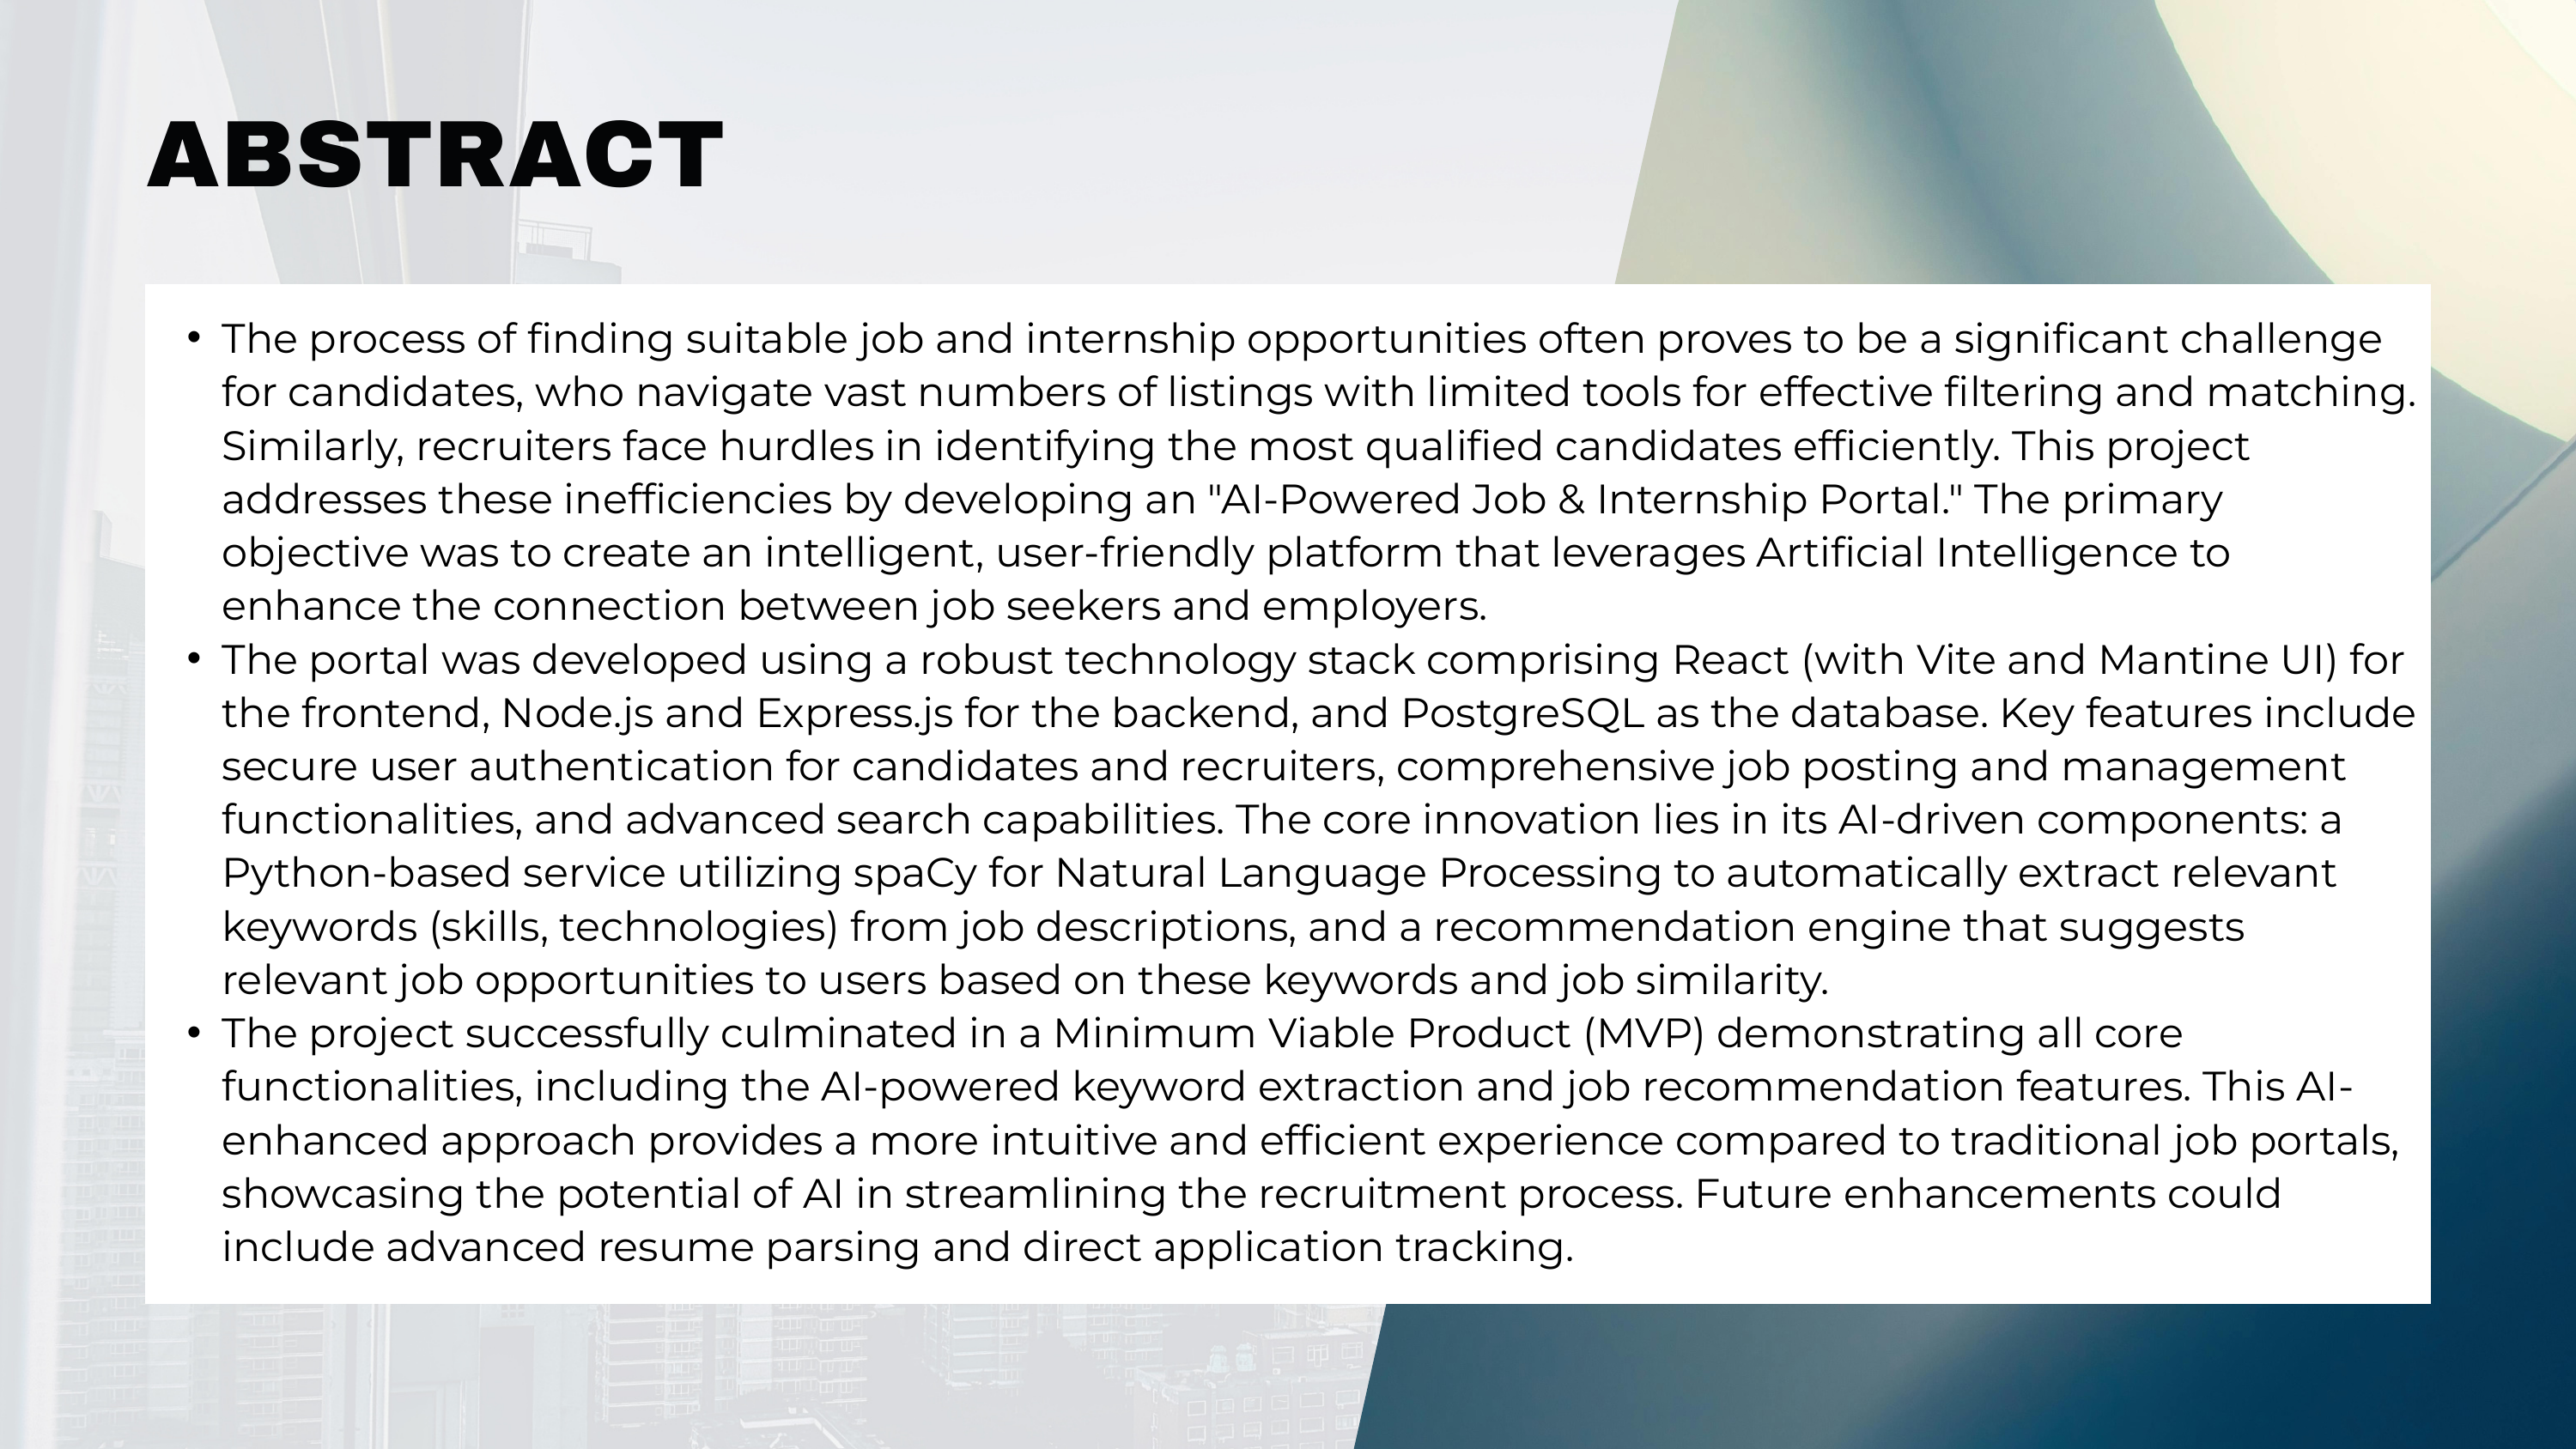

ABSTRACT

The process of finding suitable job and internship opportunities often proves to be a significant challenge for candidates, who navigate vast numbers of listings with limited tools for effective filtering and matching. Similarly, recruiters face hurdles in identifying the most qualified candidates efficiently. This project addresses these inefficiencies by developing an "AI-Powered Job & Internship Portal." The primary objective was to create an intelligent, user-friendly platform that leverages Artificial Intelligence to enhance the connection between job seekers and employers.
The portal was developed using a robust technology stack comprising React (with Vite and Mantine UI) for the frontend, Node.js and Express.js for the backend, and PostgreSQL as the database. Key features include secure user authentication for candidates and recruiters, comprehensive job posting and management functionalities, and advanced search capabilities. The core innovation lies in its AI-driven components: a Python-based service utilizing spaCy for Natural Language Processing to automatically extract relevant keywords (skills, technologies) from job descriptions, and a recommendation engine that suggests relevant job opportunities to users based on these keywords and job similarity.
The project successfully culminated in a Minimum Viable Product (MVP) demonstrating all core functionalities, including the AI-powered keyword extraction and job recommendation features. This AI-enhanced approach provides a more intuitive and efficient experience compared to traditional job portals, showcasing the potential of AI in streamlining the recruitment process. Future enhancements could include advanced resume parsing and direct application tracking.